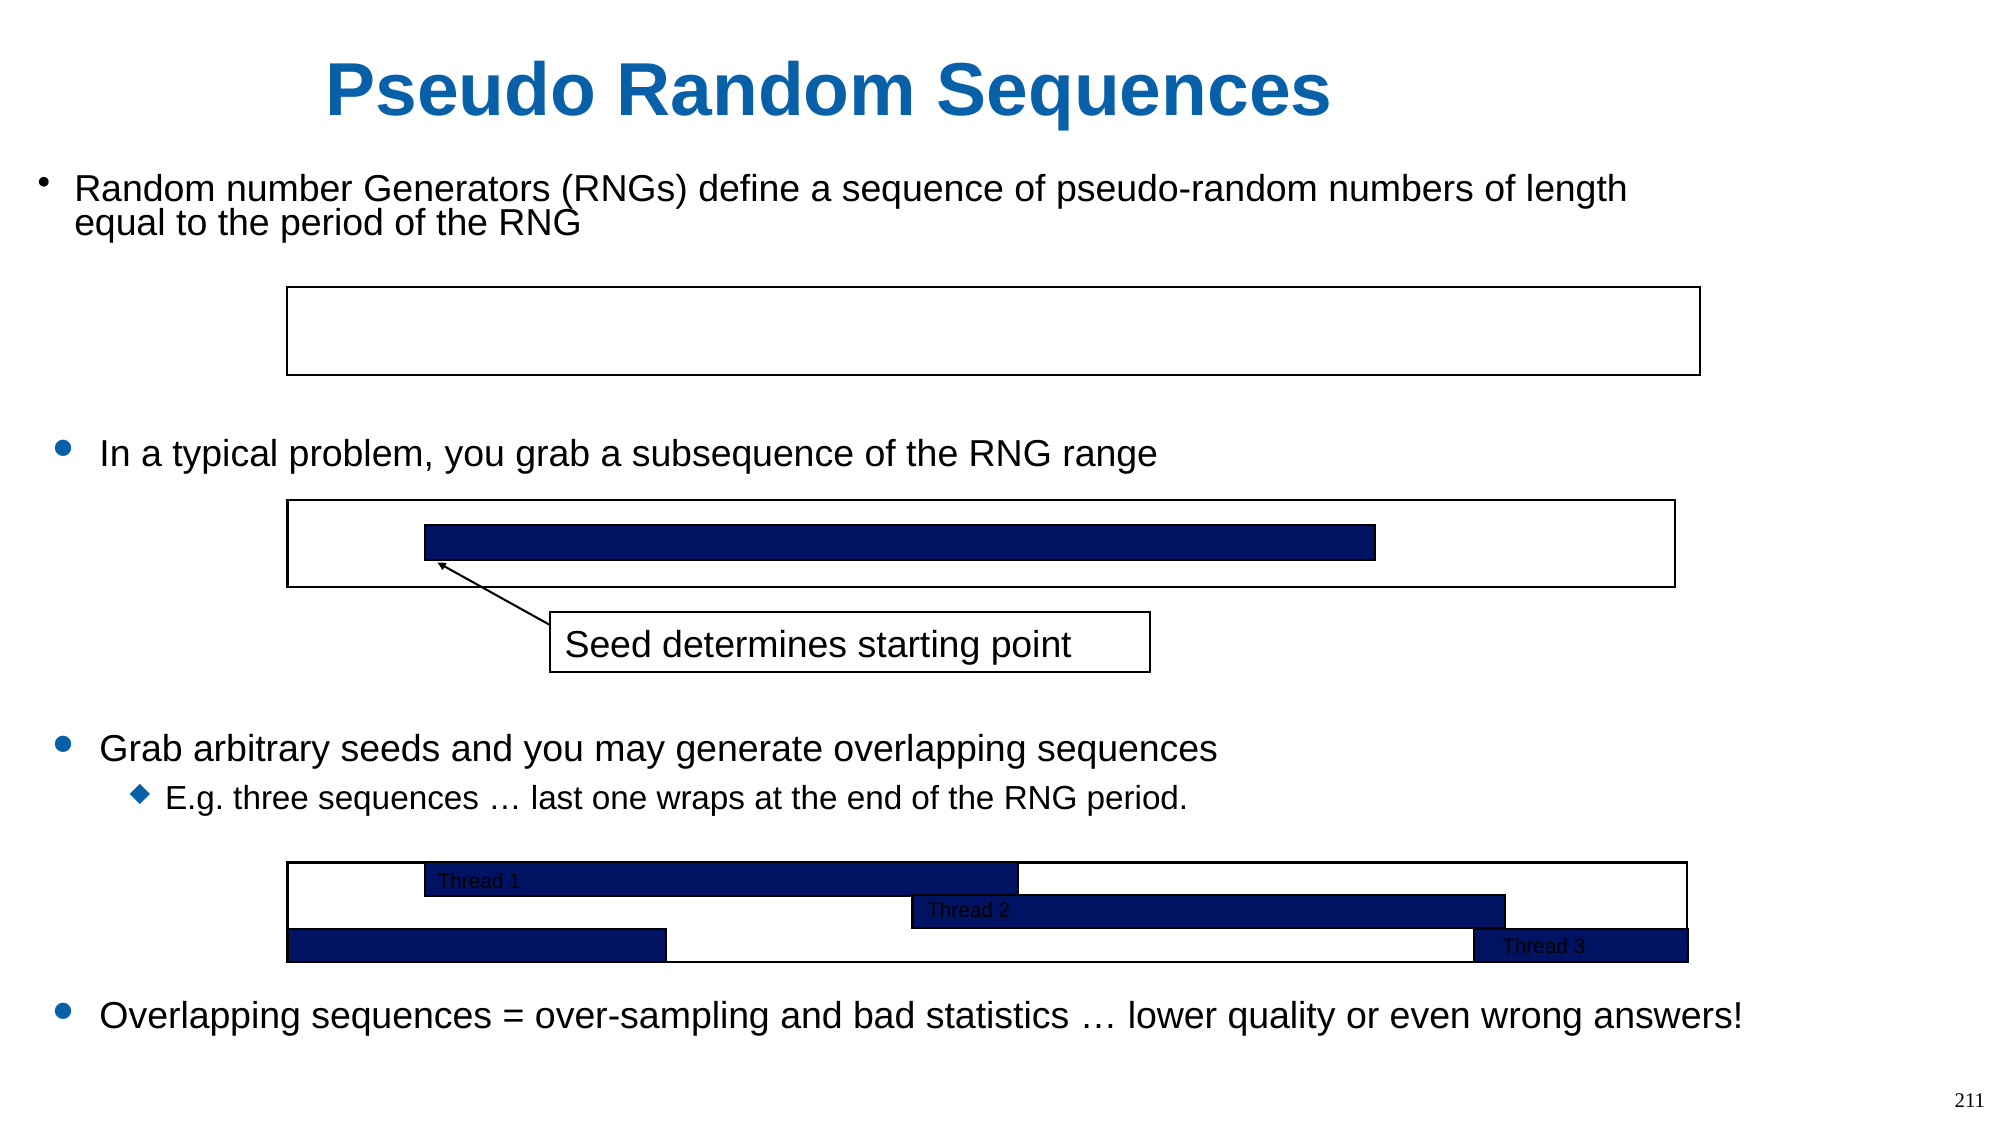

# Pseudo Random Sequences
Random number Generators (RNGs) define a sequence of pseudo-random numbers of length equal to the period of the RNG

In a typical problem, you grab a subsequence of the RNG range

Seed determines starting point
Grab arbitrary seeds and you may generate overlapping sequences
E.g. three sequences … last one wraps at the end of the RNG period.
Thread 1

Thread 2

Thread 3

Overlapping sequences = over-sampling and bad statistics … lower quality or even wrong answers!
211